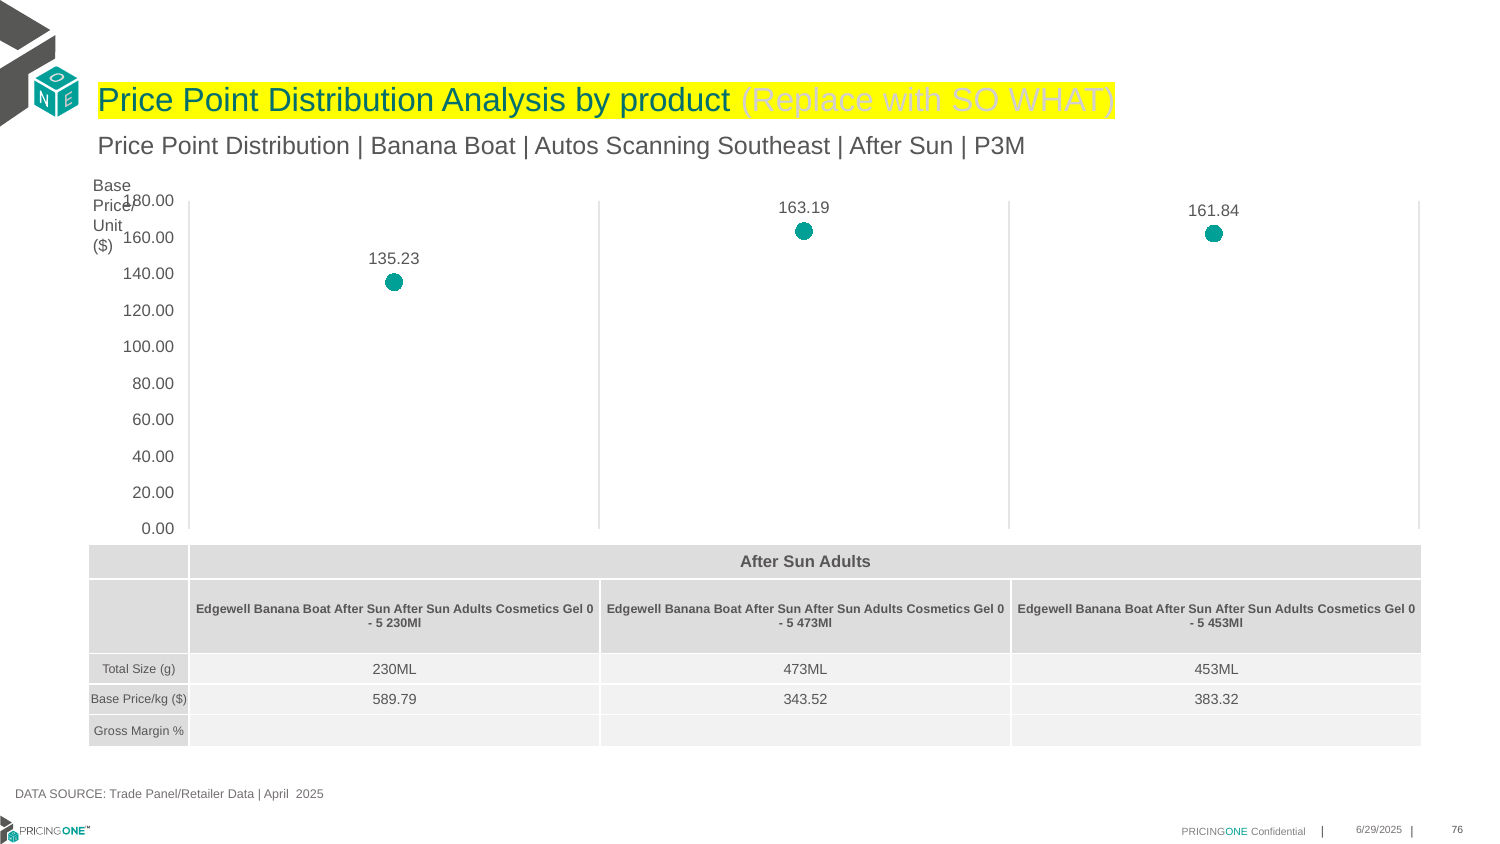

# Price Point Distribution Analysis by product (Replace with SO WHAT)
Price Point Distribution | Banana Boat | Autos Scanning Southeast | After Sun | P3M
Base Price/Unit ($)

### Chart

| Category | Base Price/Unit |
|---|---|
| Edgewell Banana Boat After Sun After Sun Adults Cosmetics Gel 0 - 5 230Ml | 135.23 |
| Edgewell Banana Boat After Sun After Sun Adults Cosmetics Gel 0 - 5 473Ml | 163.19 |
| Edgewell Banana Boat After Sun After Sun Adults Cosmetics Gel 0 - 5 453Ml | 161.84 |
|  | After Sun Adults | After Sun Adults | After Sun Adults |
| --- | --- | --- | --- |
|  | Edgewell Banana Boat After Sun After Sun Adults Cosmetics Gel 0 - 5 230Ml | Edgewell Banana Boat After Sun After Sun Adults Cosmetics Gel 0 - 5 473Ml | Edgewell Banana Boat After Sun After Sun Adults Cosmetics Gel 0 - 5 453Ml |
| Total Size (g) | 230ML | 473ML | 453ML |
| Base Price/kg ($) | 589.79 | 343.52 | 383.32 |
| Gross Margin % |  |  |  |
DATA SOURCE: Trade Panel/Retailer Data | April  2025
6/29/2025
76